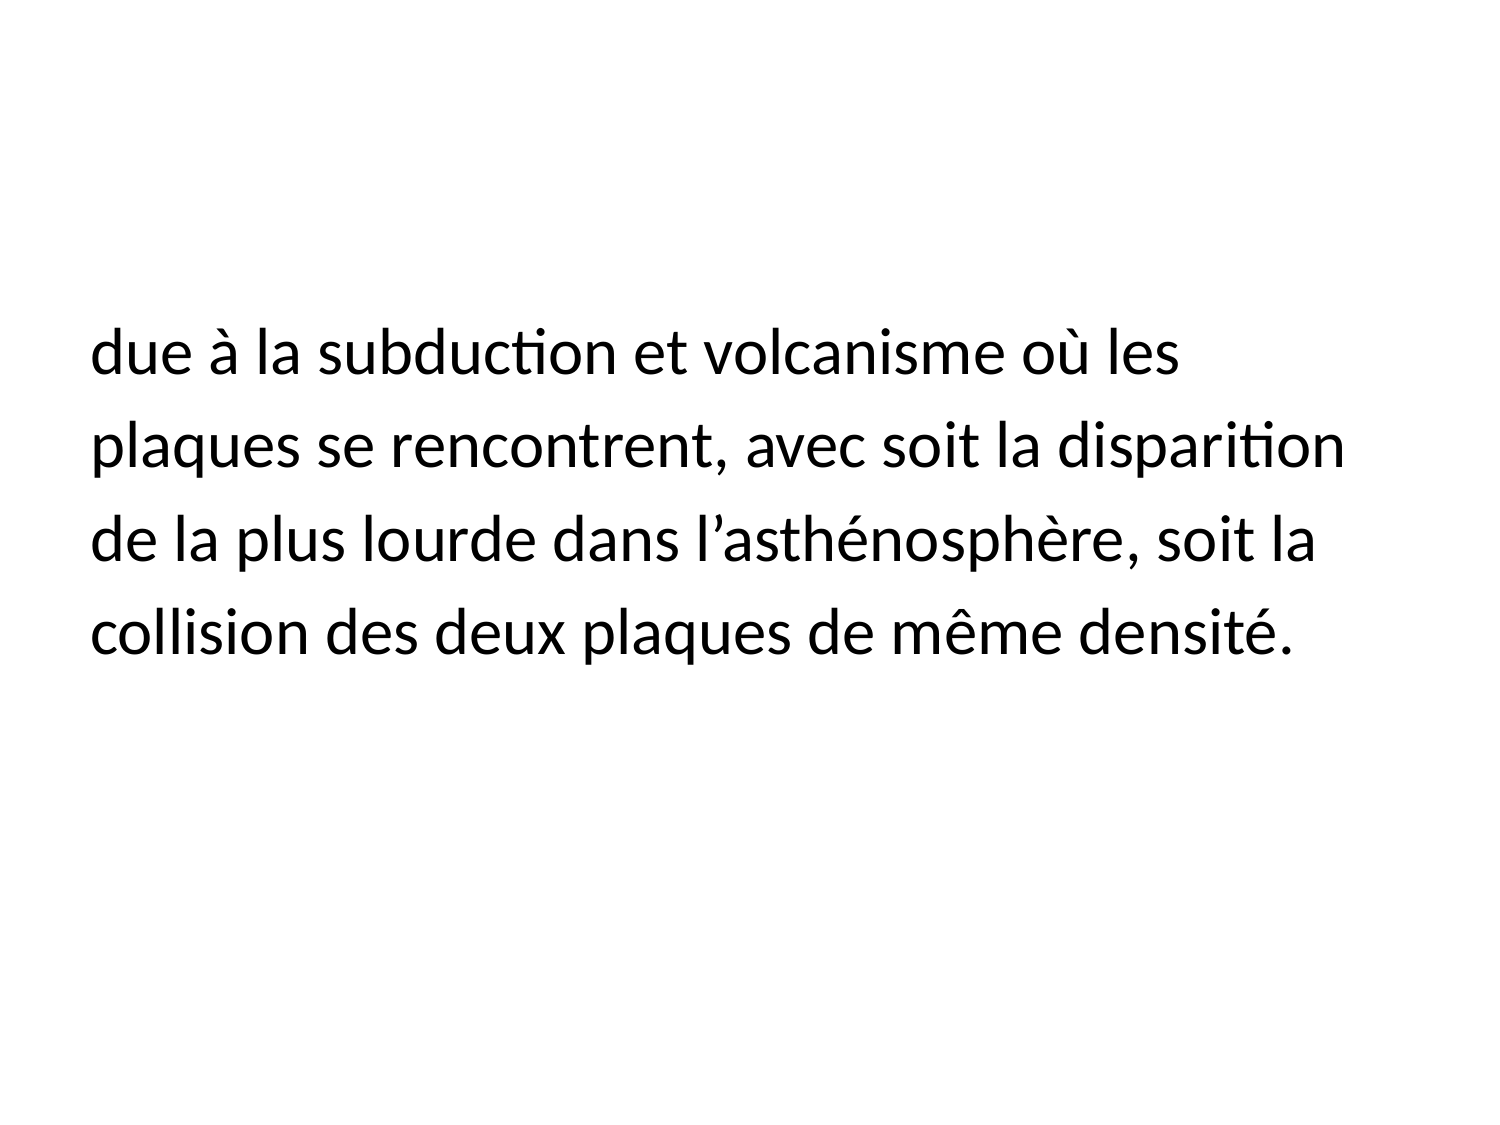

due à la subduction et volcanisme où les
plaques se rencontrent, avec soit la disparition
de la plus lourde dans l’asthénosphère, soit la
collision des deux plaques de même densité.